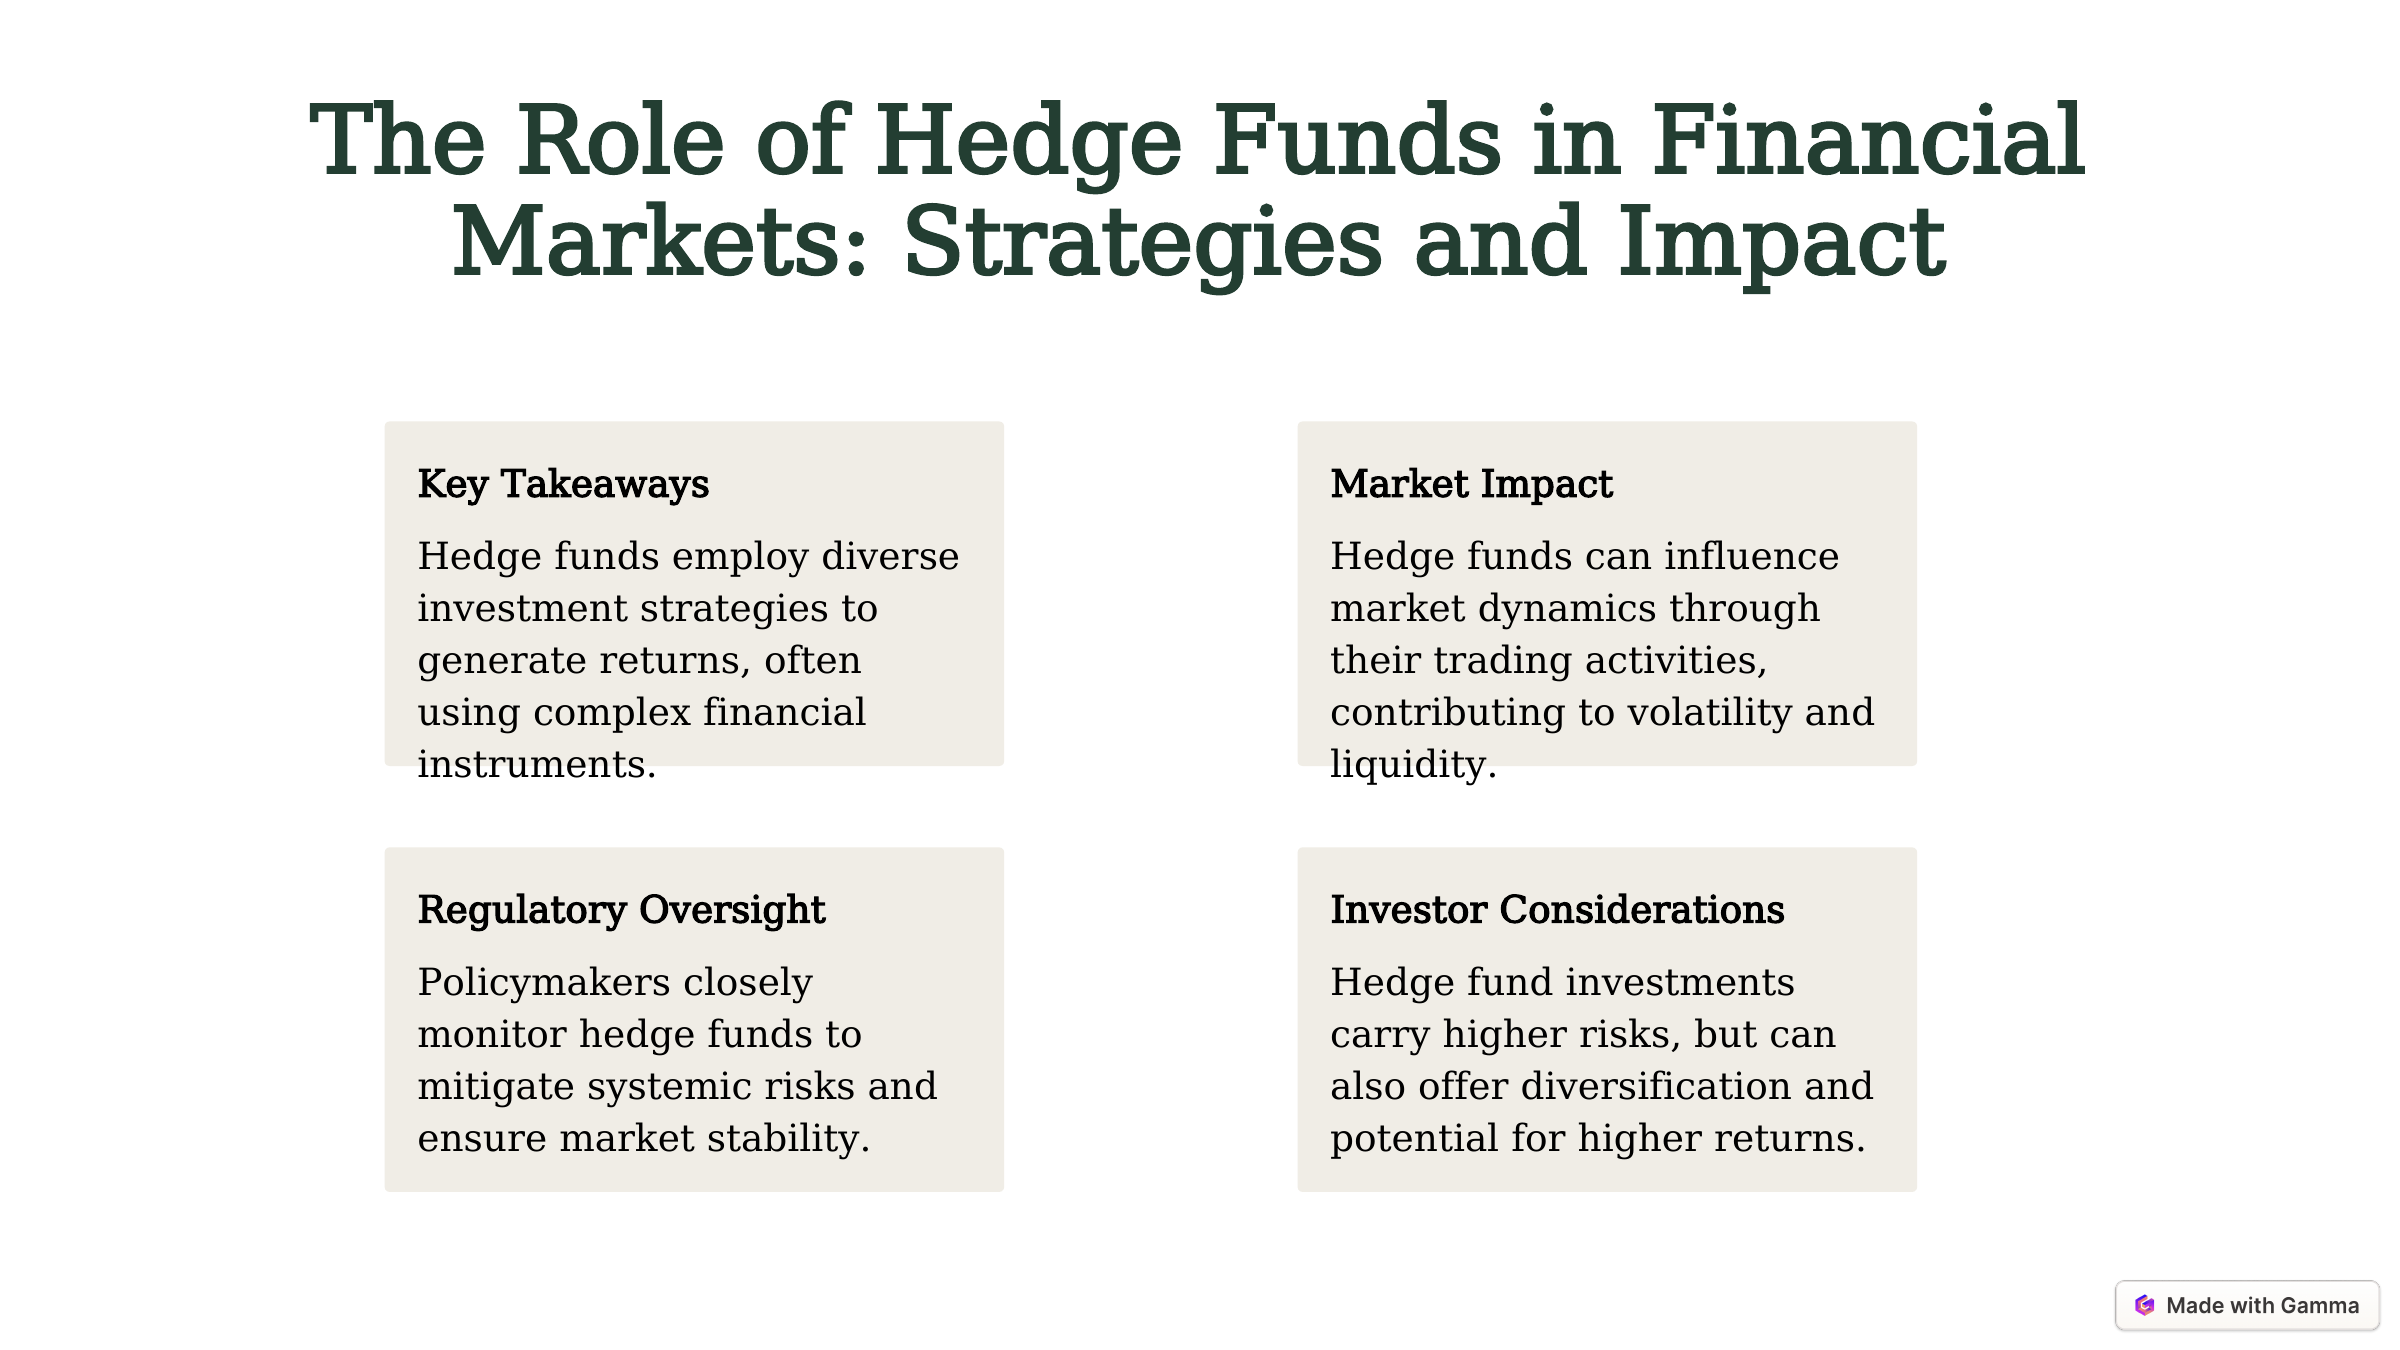

The Role of Hedge Funds in Financial Markets: Strategies and Impact

Key Takeaways
Hedge funds employ diverse investment strategies to generate returns, often using complex financial instruments.

Market Impact
Hedge funds can influence market dynamics through their trading activities, contributing to volatility and liquidity.

Regulatory Oversight
Policymakers closely monitor hedge funds to mitigate systemic risks and ensure market stability.

Investor Considerations
Hedge fund investments carry higher risks, but can also offer diversification and potential for higher returns.